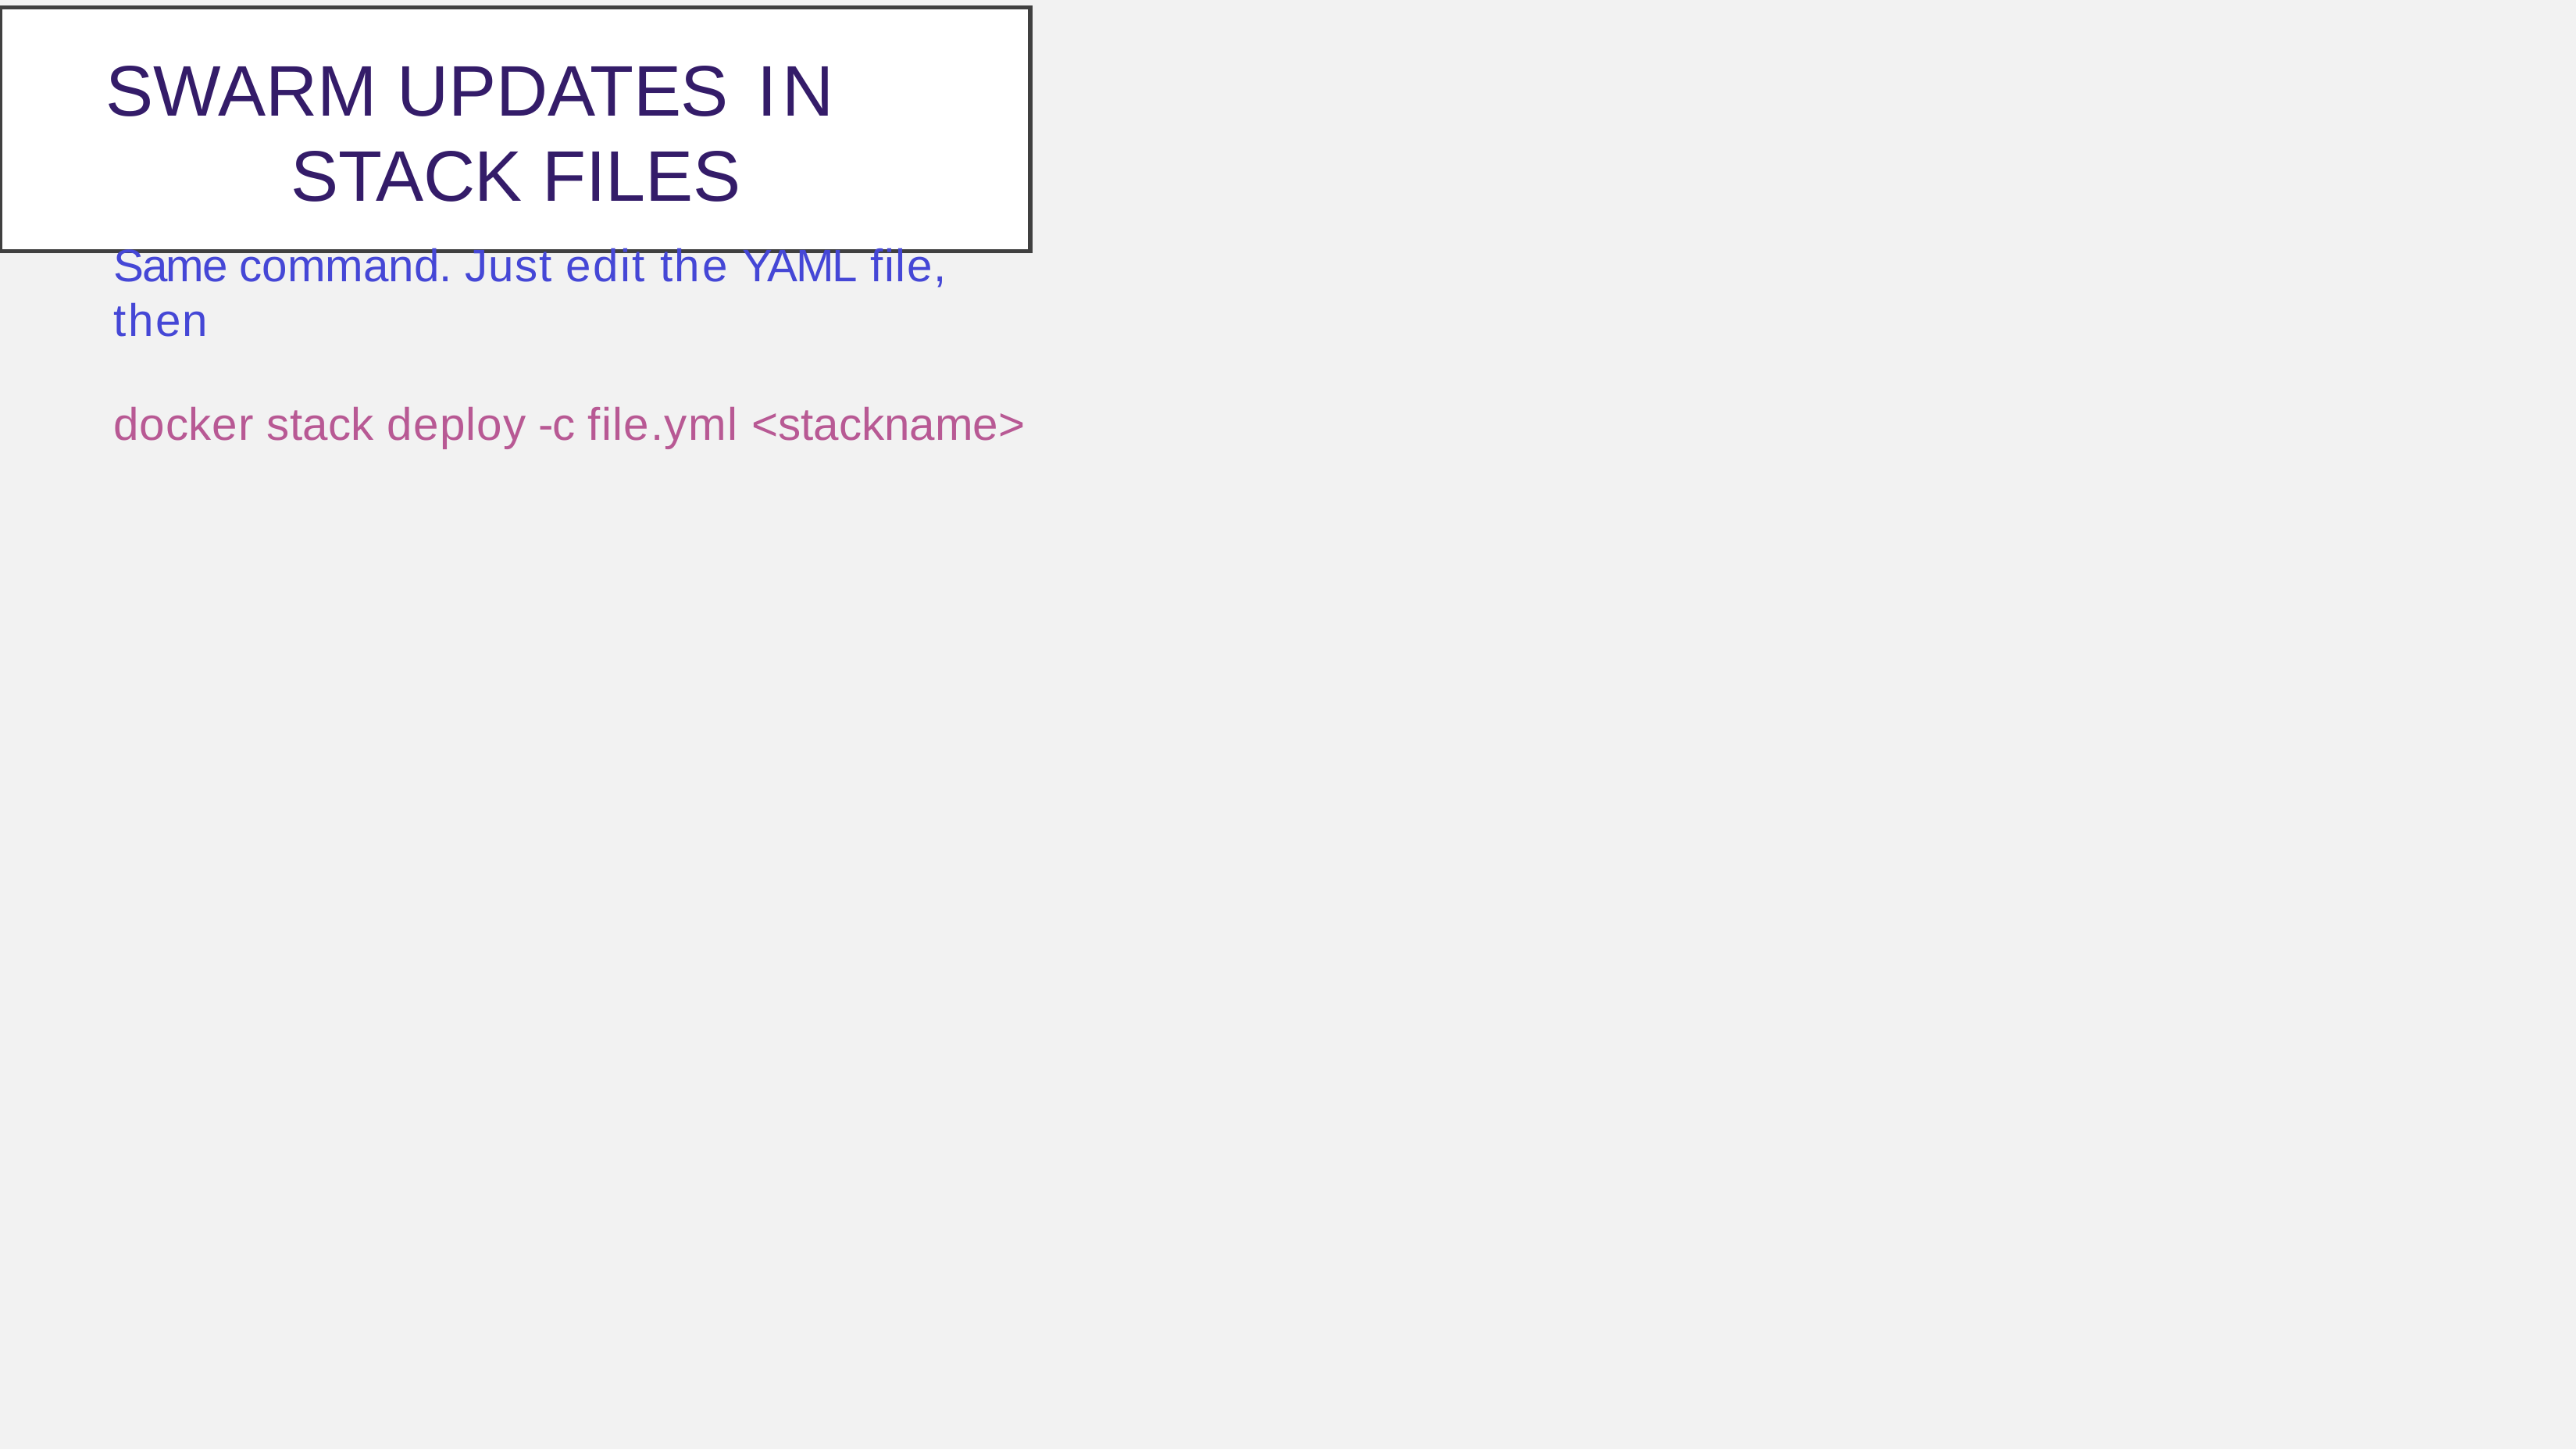

Swarm Updates	in	Stack Files
Same command. Just edit the YAML file, then

docker stack deploy -c file.yml <stackname>